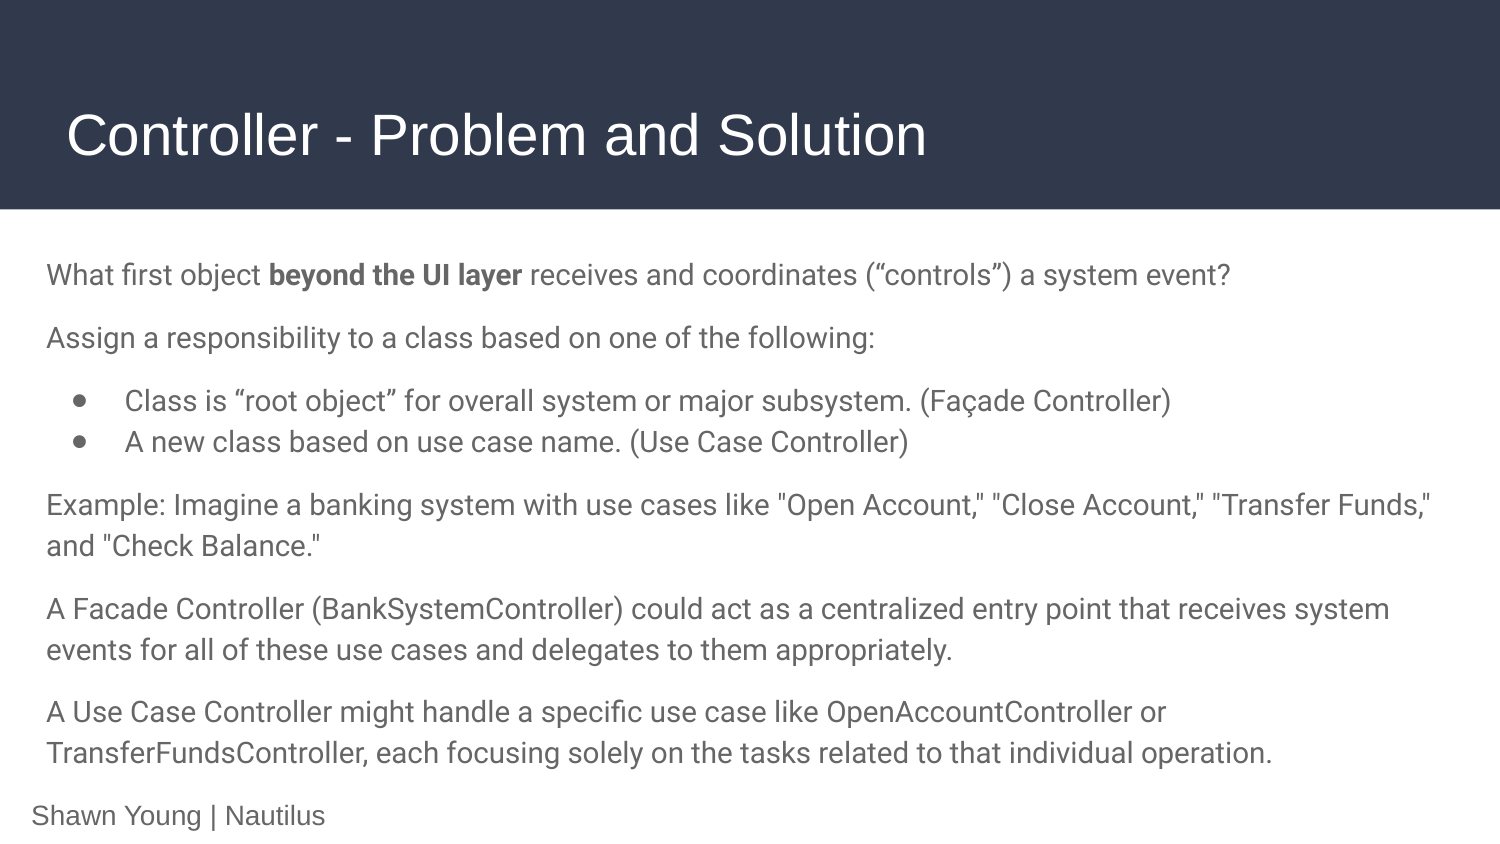

# Controller - Problem and Solution
What first object beyond the UI layer receives and coordinates (“controls”) a system event?
Assign a responsibility to a class based on one of the following:
Class is “root object” for overall system or major subsystem. (Façade Controller)
A new class based on use case name. (Use Case Controller)
Example: Imagine a banking system with use cases like "Open Account," "Close Account," "Transfer Funds," and "Check Balance."
A Facade Controller (BankSystemController) could act as a centralized entry point that receives system events for all of these use cases and delegates to them appropriately.
A Use Case Controller might handle a specific use case like OpenAccountController or TransferFundsController, each focusing solely on the tasks related to that individual operation.

Shawn Young | Nautilus